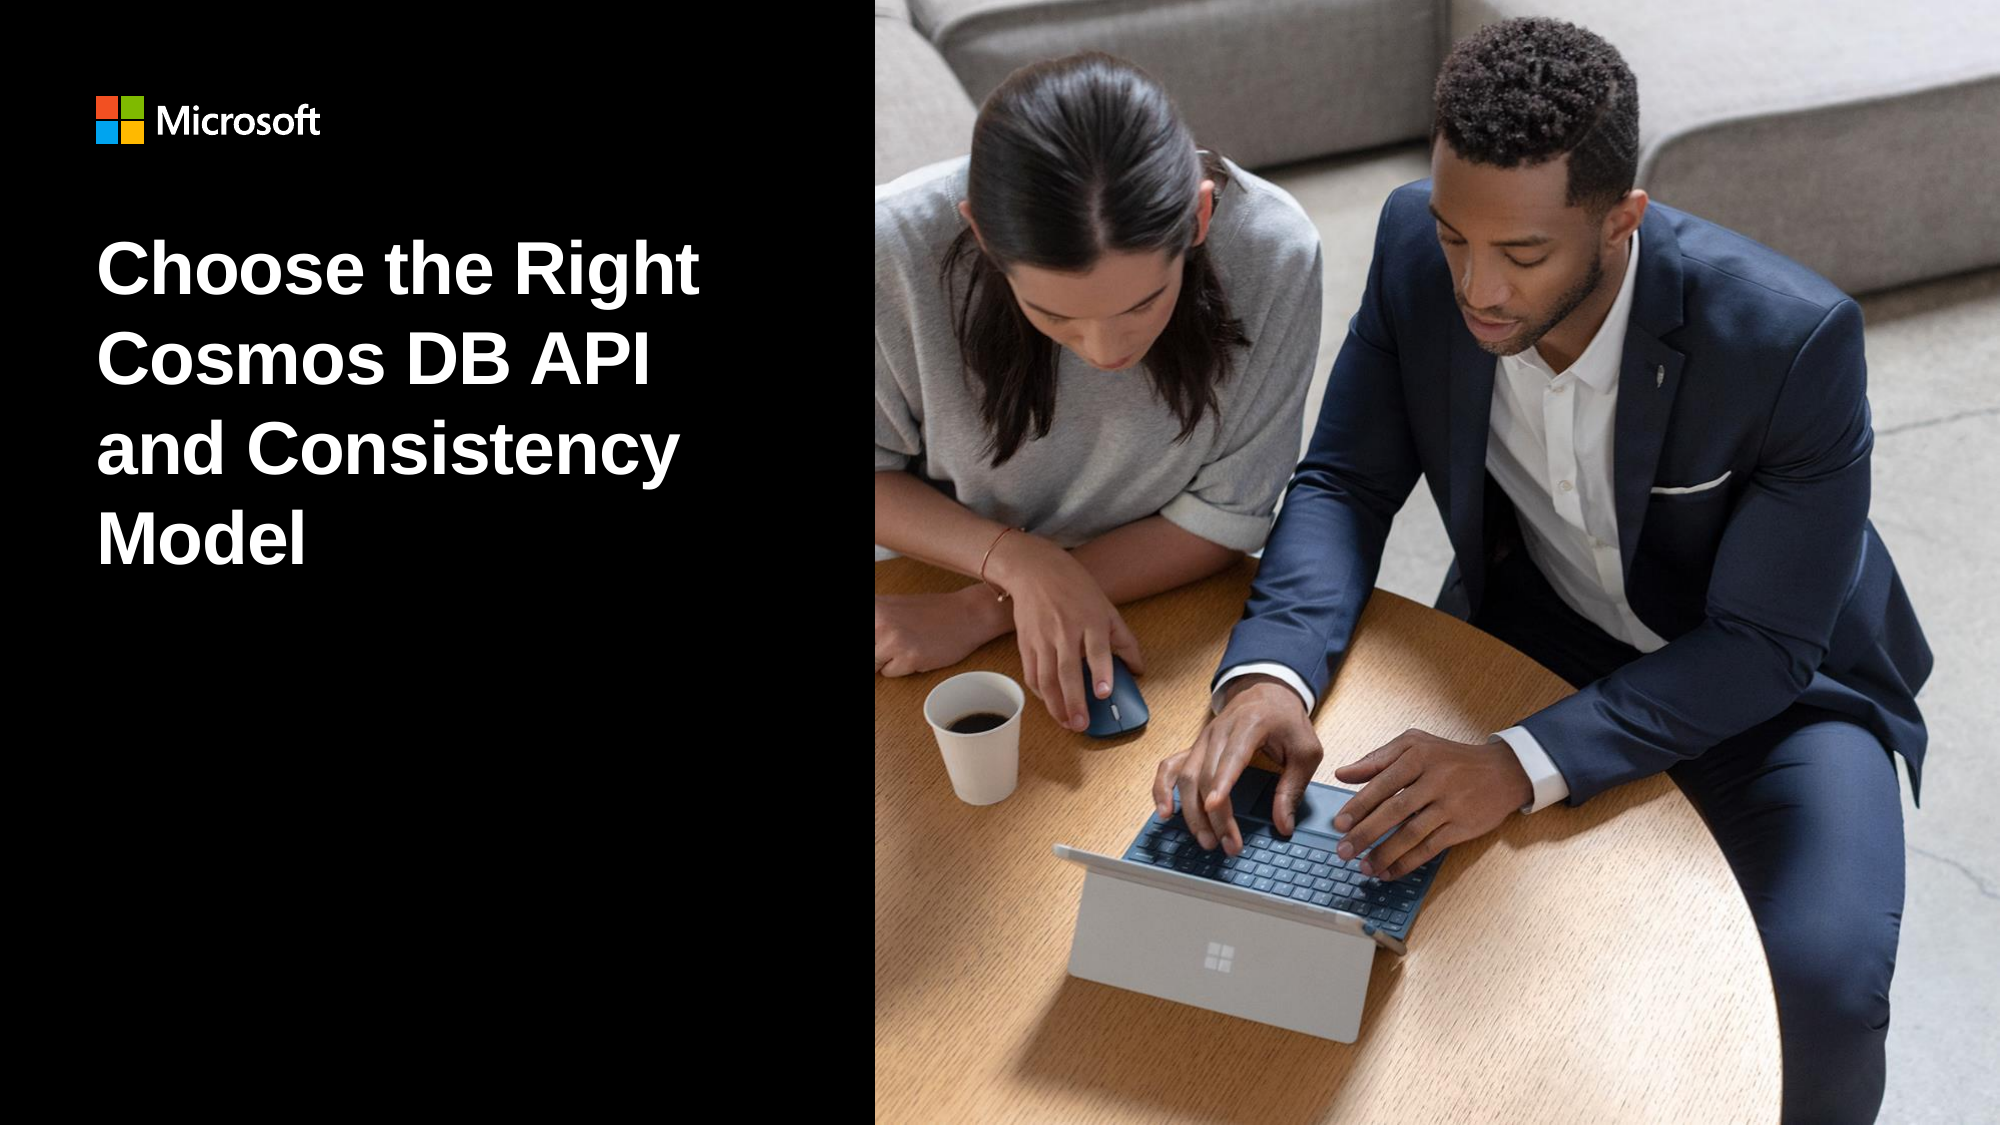

# Choose the Right Cosmos DB API and Consistency Model